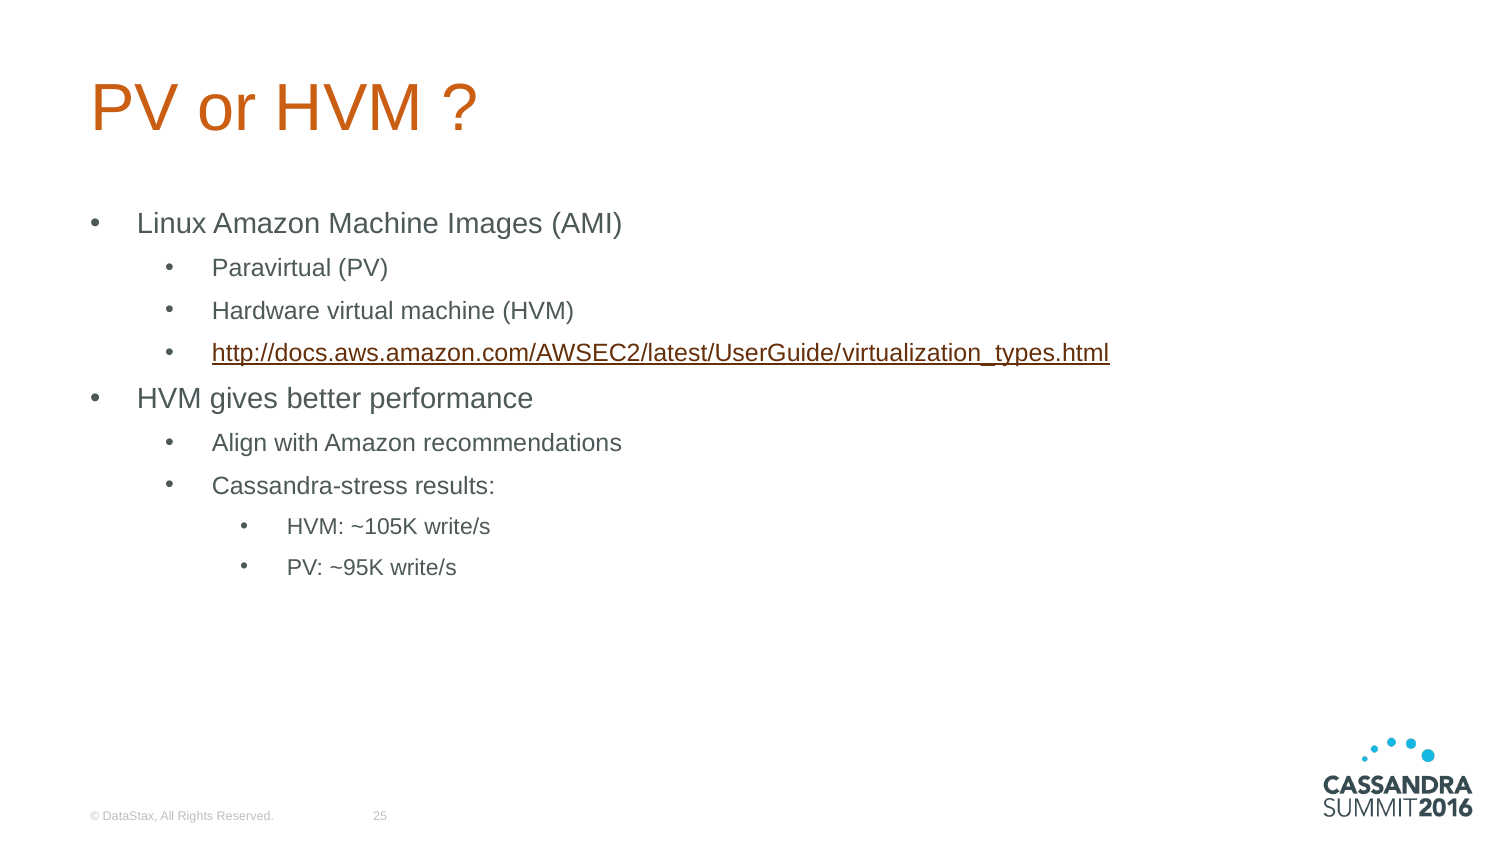

# PV or HVM ?
Linux Amazon Machine Images (AMI)
Paravirtual (PV)
Hardware virtual machine (HVM)
http://docs.aws.amazon.com/AWSEC2/latest/UserGuide/virtualization_types.html
HVM gives better performance
Align with Amazon recommendations
Cassandra-stress results:
HVM: ~105K write/s
PV: ~95K write/s

© DataStax, All Rights Reserved.
25